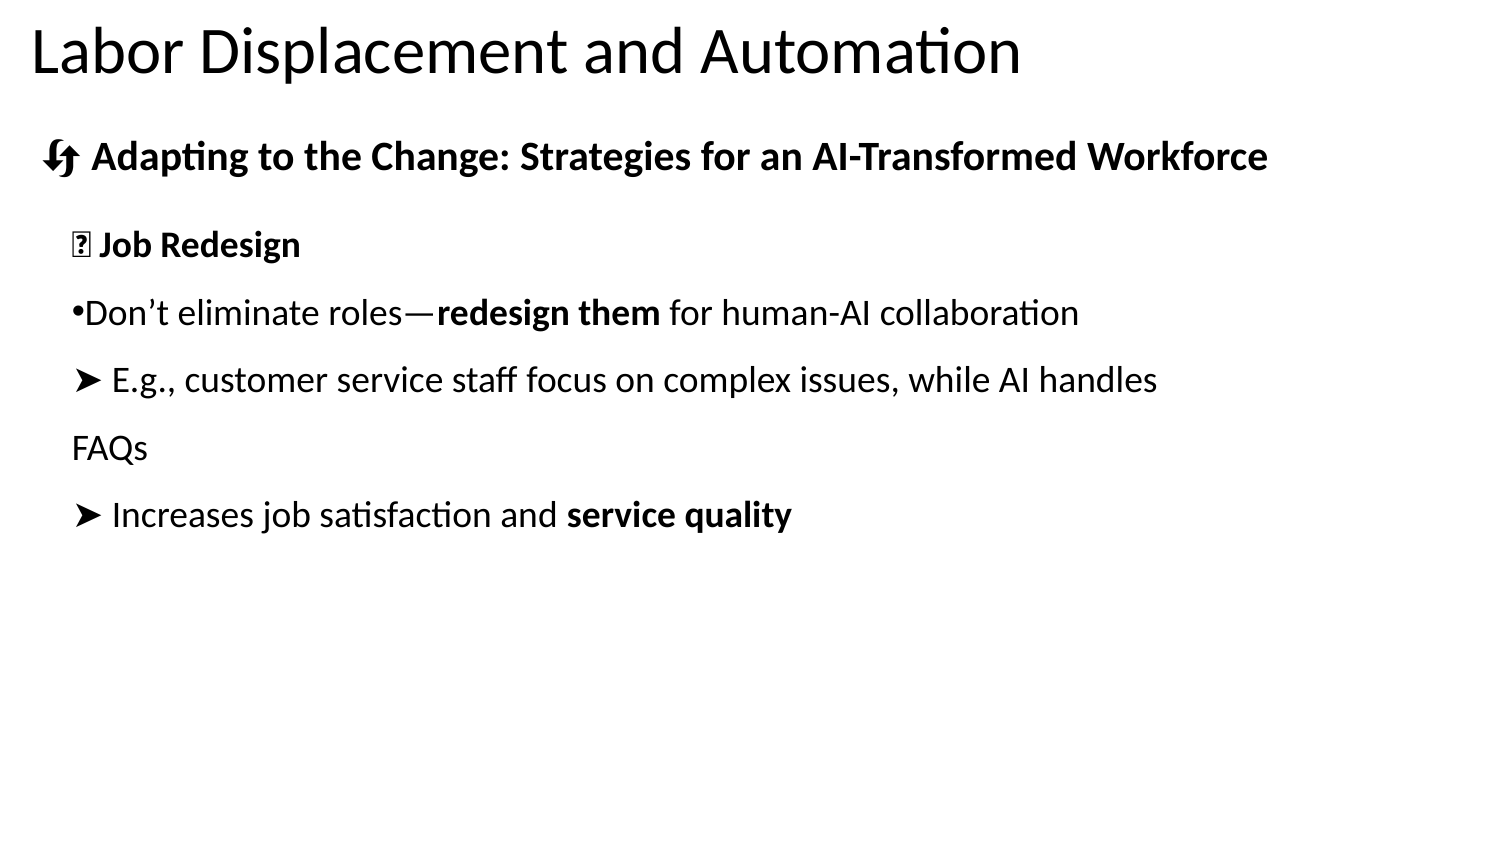

Labor Displacement and Automation
🔄 Adapting to the Change: Strategies for an AI-Transformed Workforce

🧩 Job Redesign
Don’t eliminate roles—redesign them for human-AI collaboration
➤ E.g., customer service staff focus on complex issues, while AI handles FAQs
➤ Increases job satisfaction and service quality